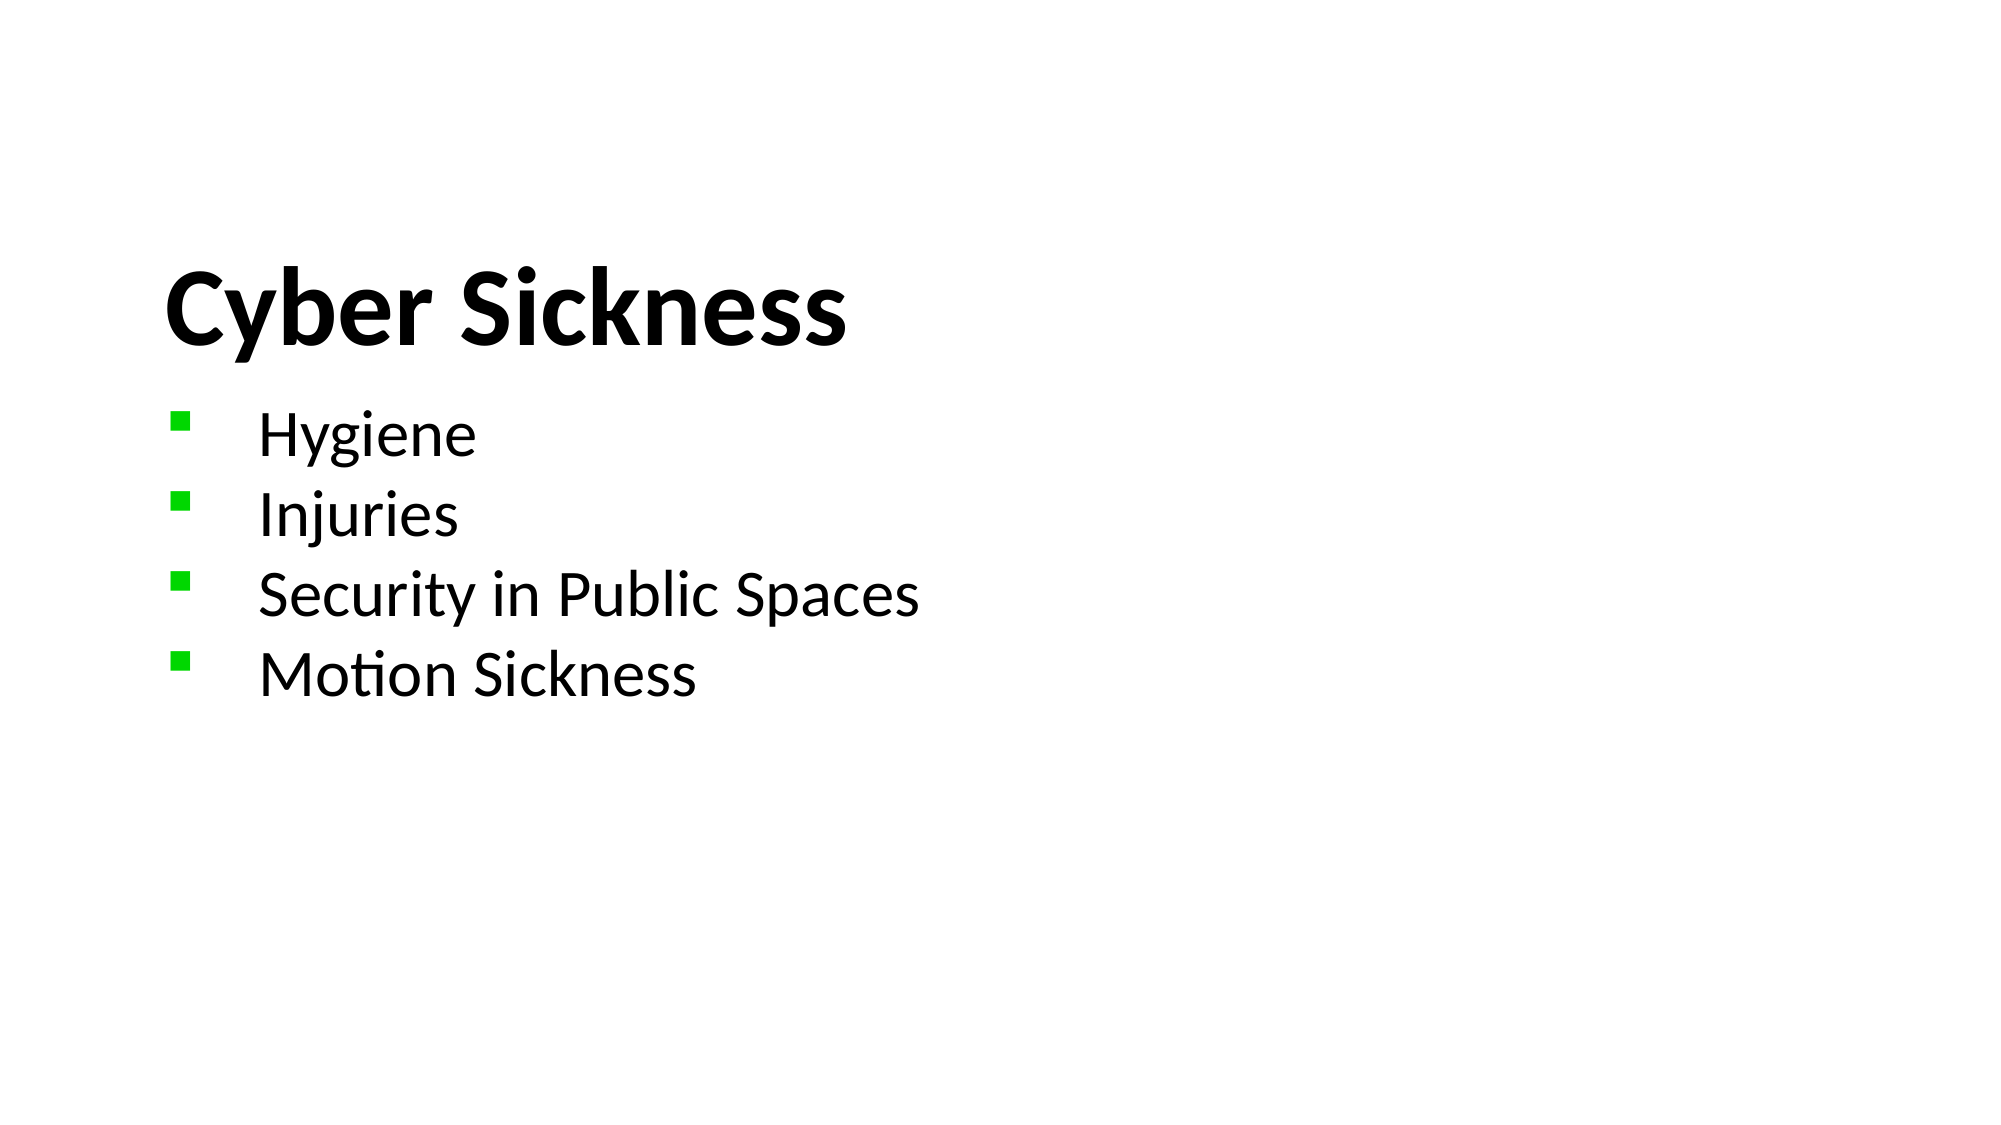

Cyber Sickness
Hygiene
Injuries
Security in Public Spaces
Motion Sickness